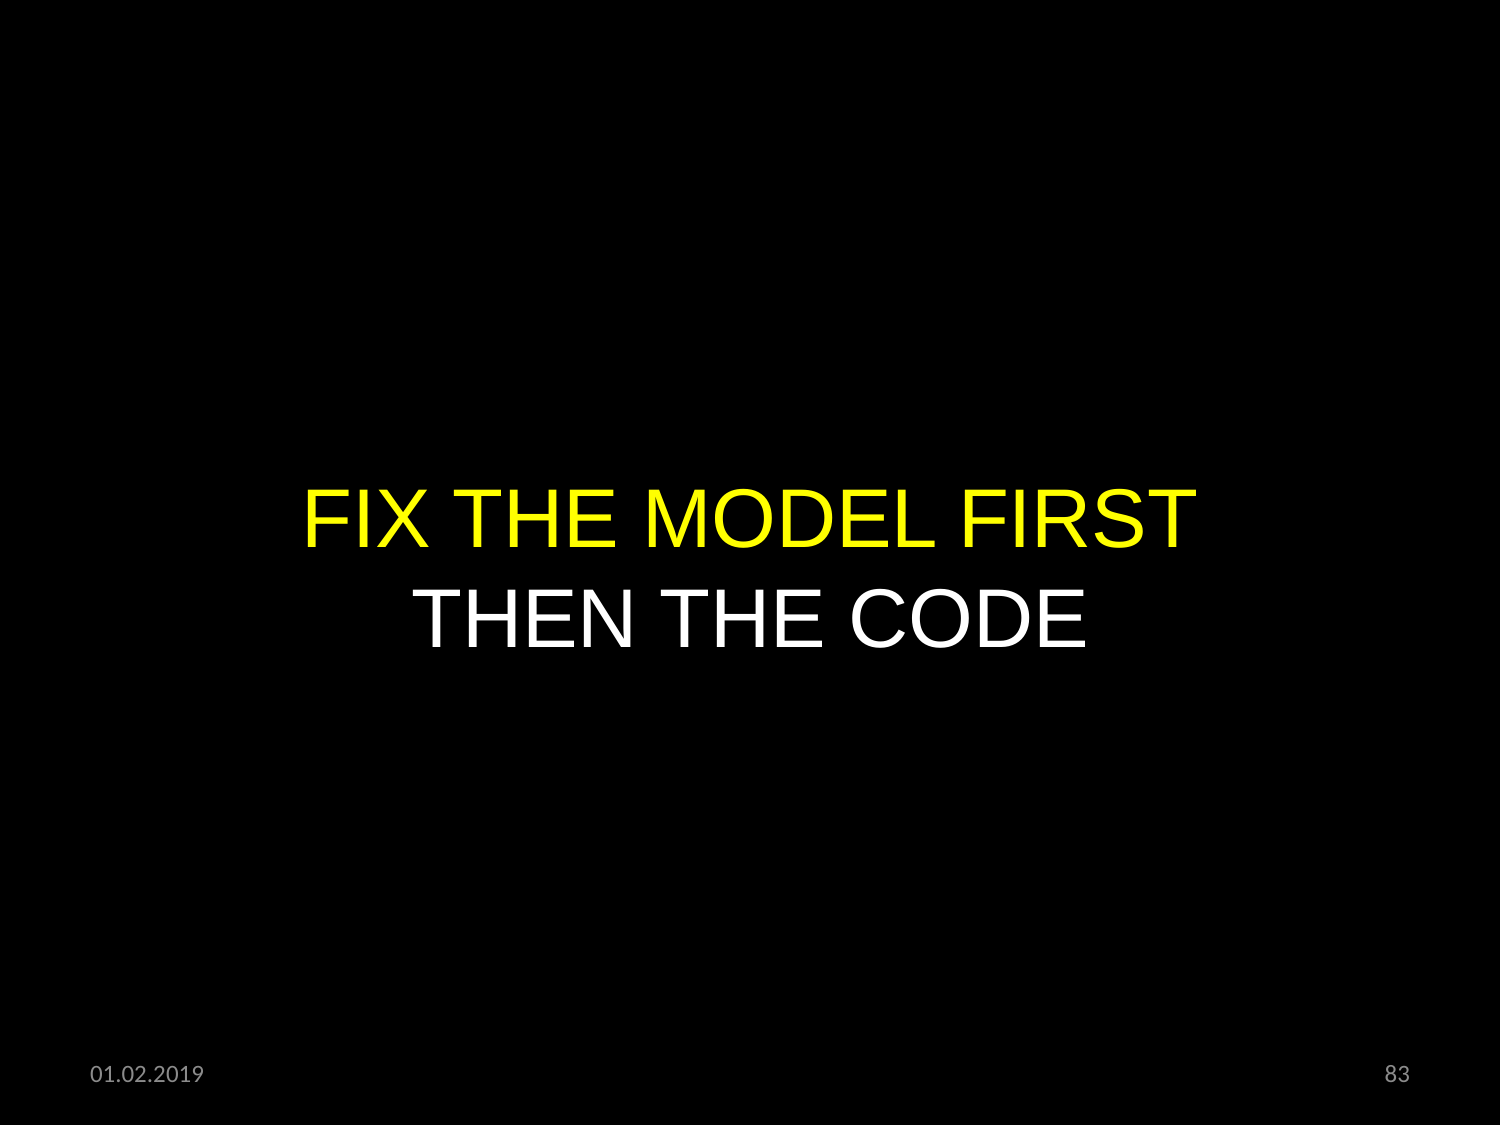

FIX THE MODEL FIRST
THEN THE CODE
01.02.2019
83